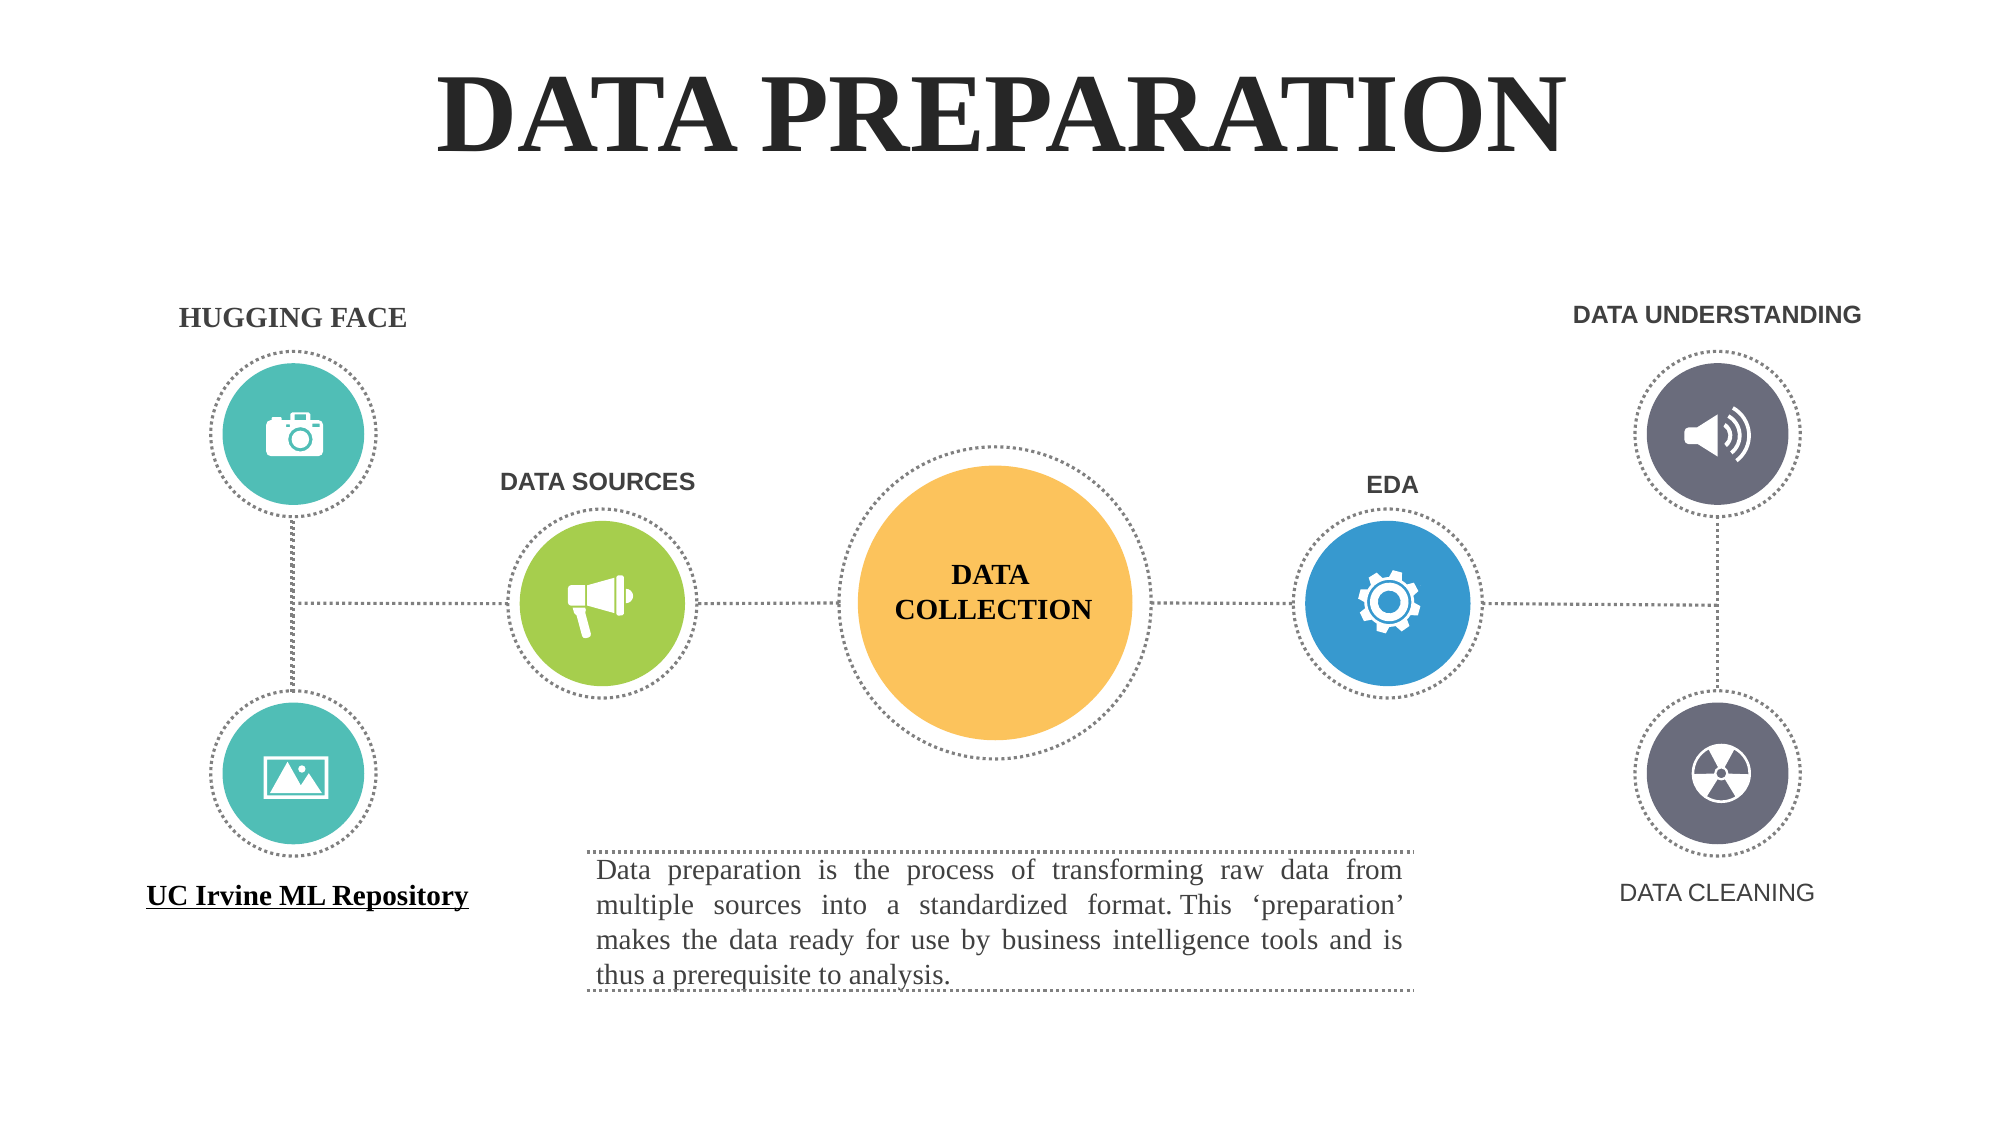

DATA PREPARATION
HUGGING FACE
DATA UNDERSTANDING

DATA SOURCES
EDA

DATA
COLLECTION

Data preparation is the process of transforming raw data from multiple sources into a standardized format. This ‘preparation’ makes the data ready for use by business intelligence tools and is thus a prerequisite to analysis.

UC Irvine ML Repository
DATA CLEANING